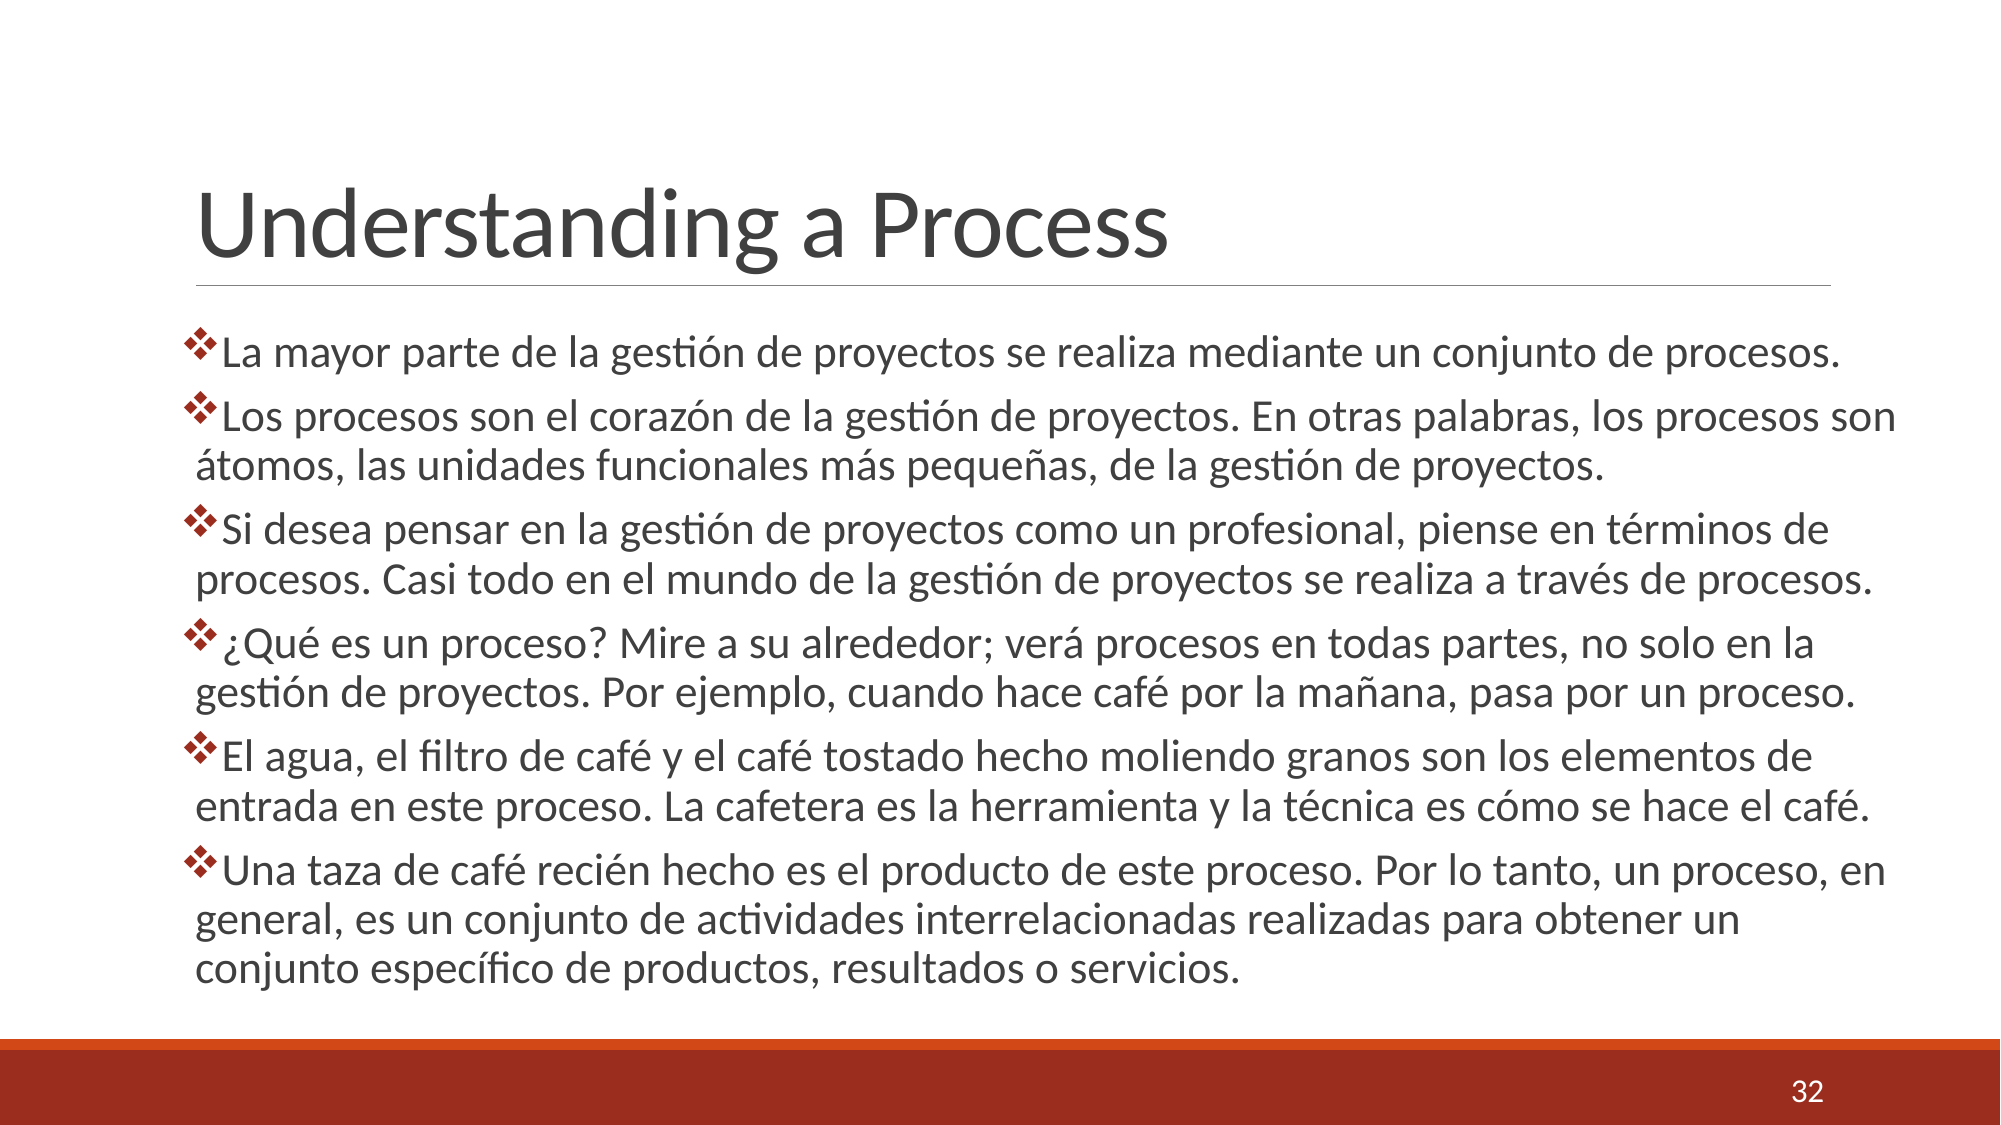

# Understanding a Process
La mayor parte de la gestión de proyectos se realiza mediante un conjunto de procesos.
Los procesos son el corazón de la gestión de proyectos. En otras palabras, los procesos son átomos, las unidades funcionales más pequeñas, de la gestión de proyectos.
Si desea pensar en la gestión de proyectos como un profesional, piense en términos de procesos. Casi todo en el mundo de la gestión de proyectos se realiza a través de procesos.
¿Qué es un proceso? Mire a su alrededor; verá procesos en todas partes, no solo en la gestión de proyectos. Por ejemplo, cuando hace café por la mañana, pasa por un proceso.
El agua, el filtro de café y el café tostado hecho moliendo granos son los elementos de entrada en este proceso. La cafetera es la herramienta y la técnica es cómo se hace el café.
Una taza de café recién hecho es el producto de este proceso. Por lo tanto, un proceso, en general, es un conjunto de actividades interrelacionadas realizadas para obtener un conjunto específico de productos, resultados o servicios.
32